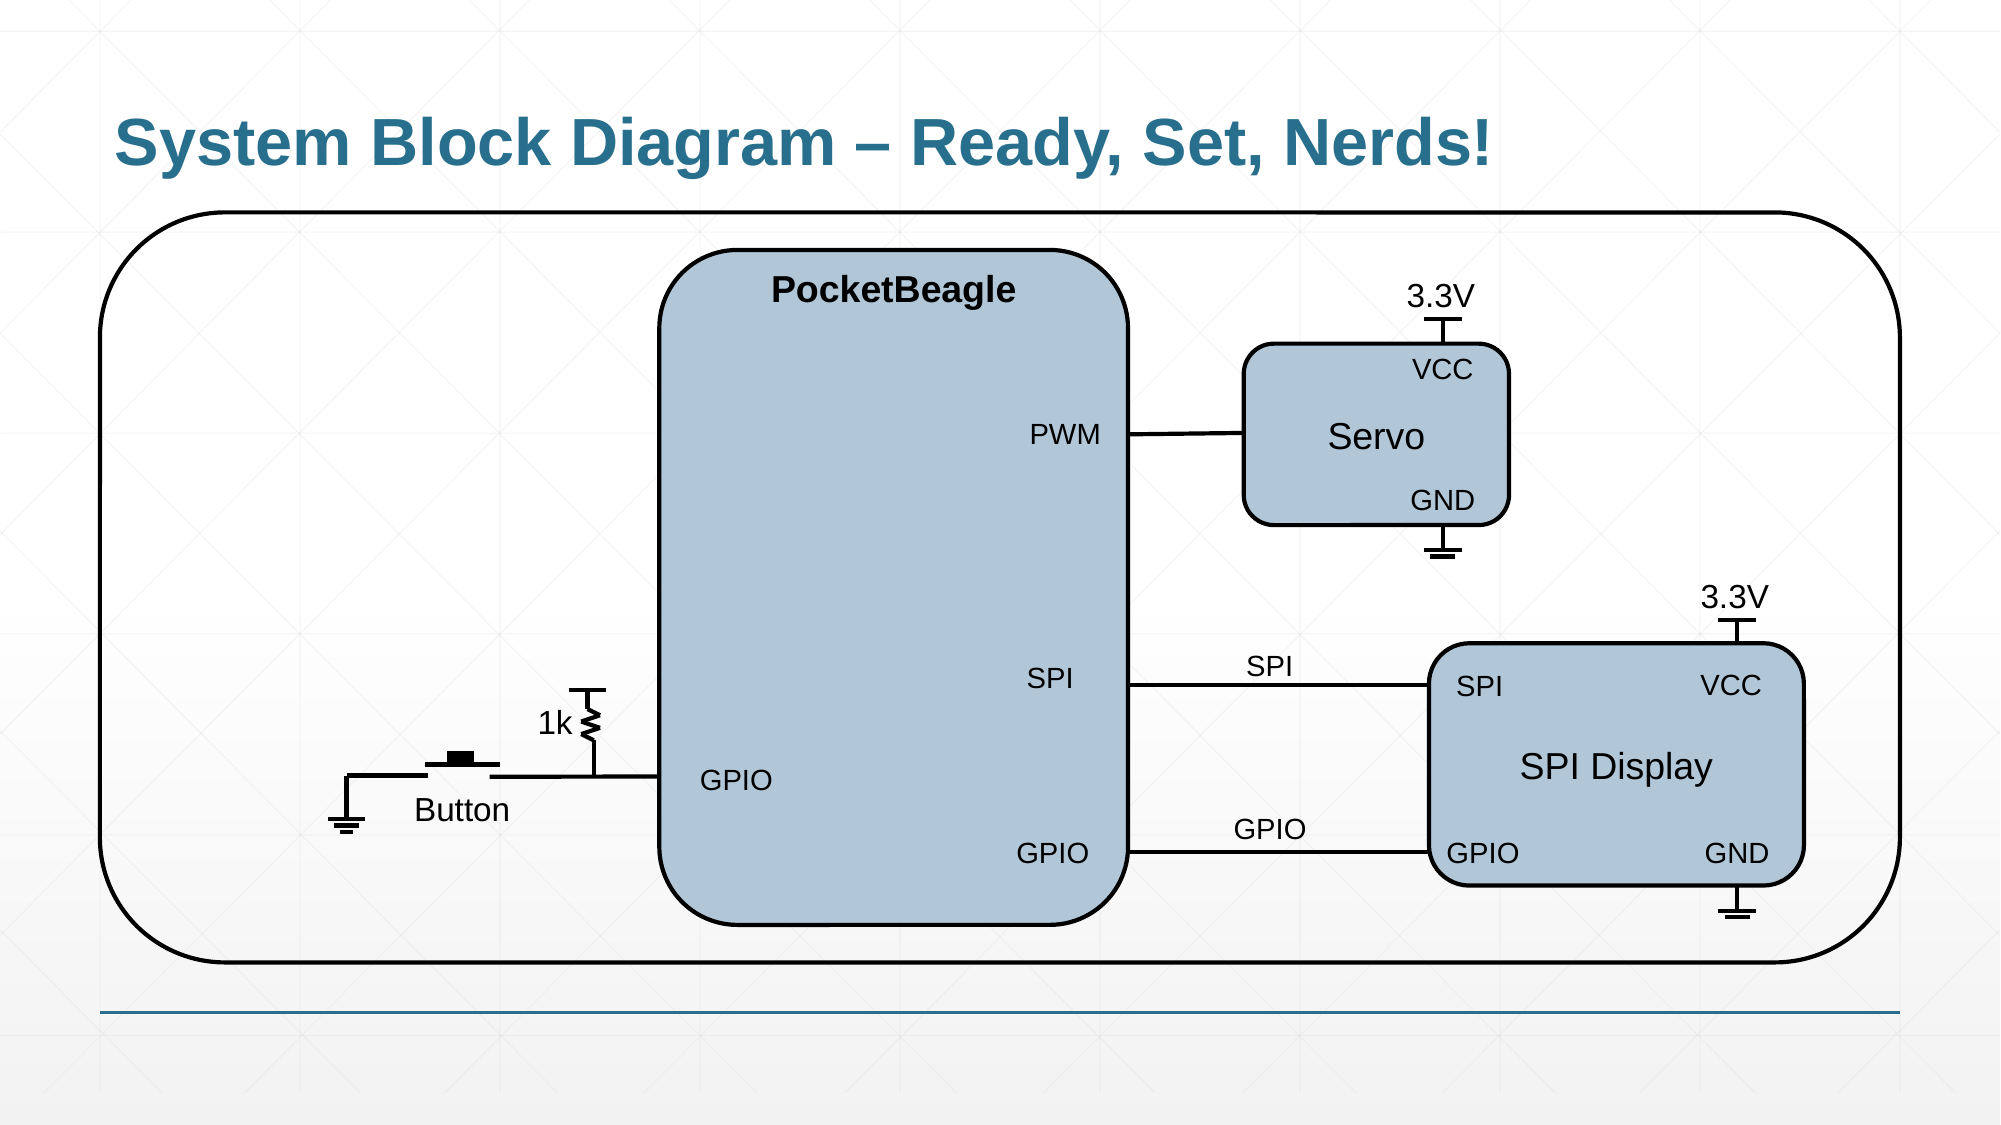

# System Block Diagram – Ready, Set, Nerds!

PocketBeagle
3.3V
VCC
Servo
PWM
GND
3.3V
SPI
SPI Display
SPI
VCC
SPI
1k

GPIO
Button
GPIO
GND
GPIO
GPIO